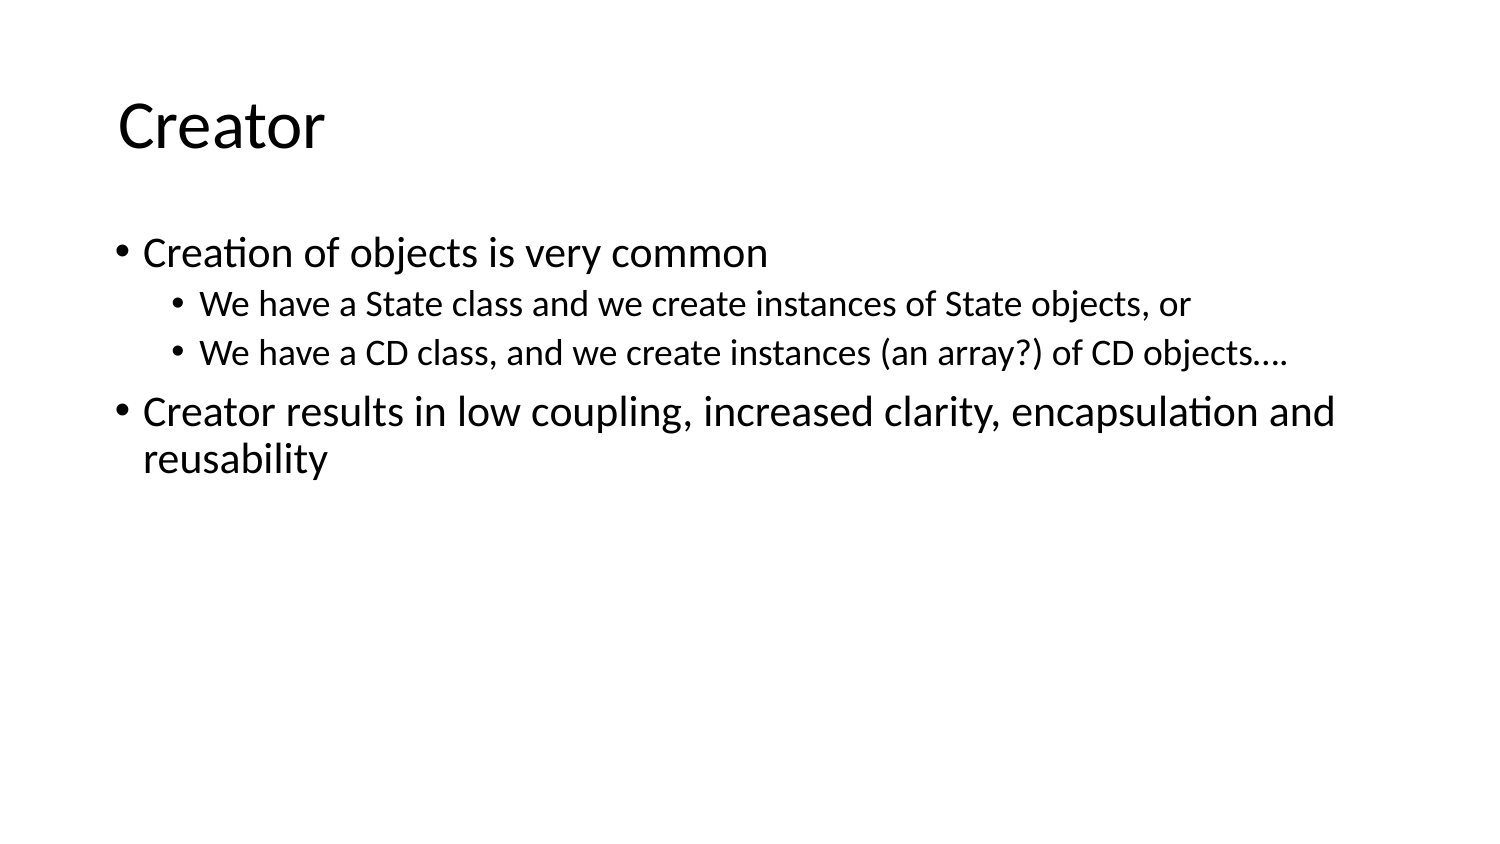

# Creator
Creation of objects is very common
We have a State class and we create instances of State objects, or
We have a CD class, and we create instances (an array?) of CD objects….
Creator results in low coupling, increased clarity, encapsulation and reusability